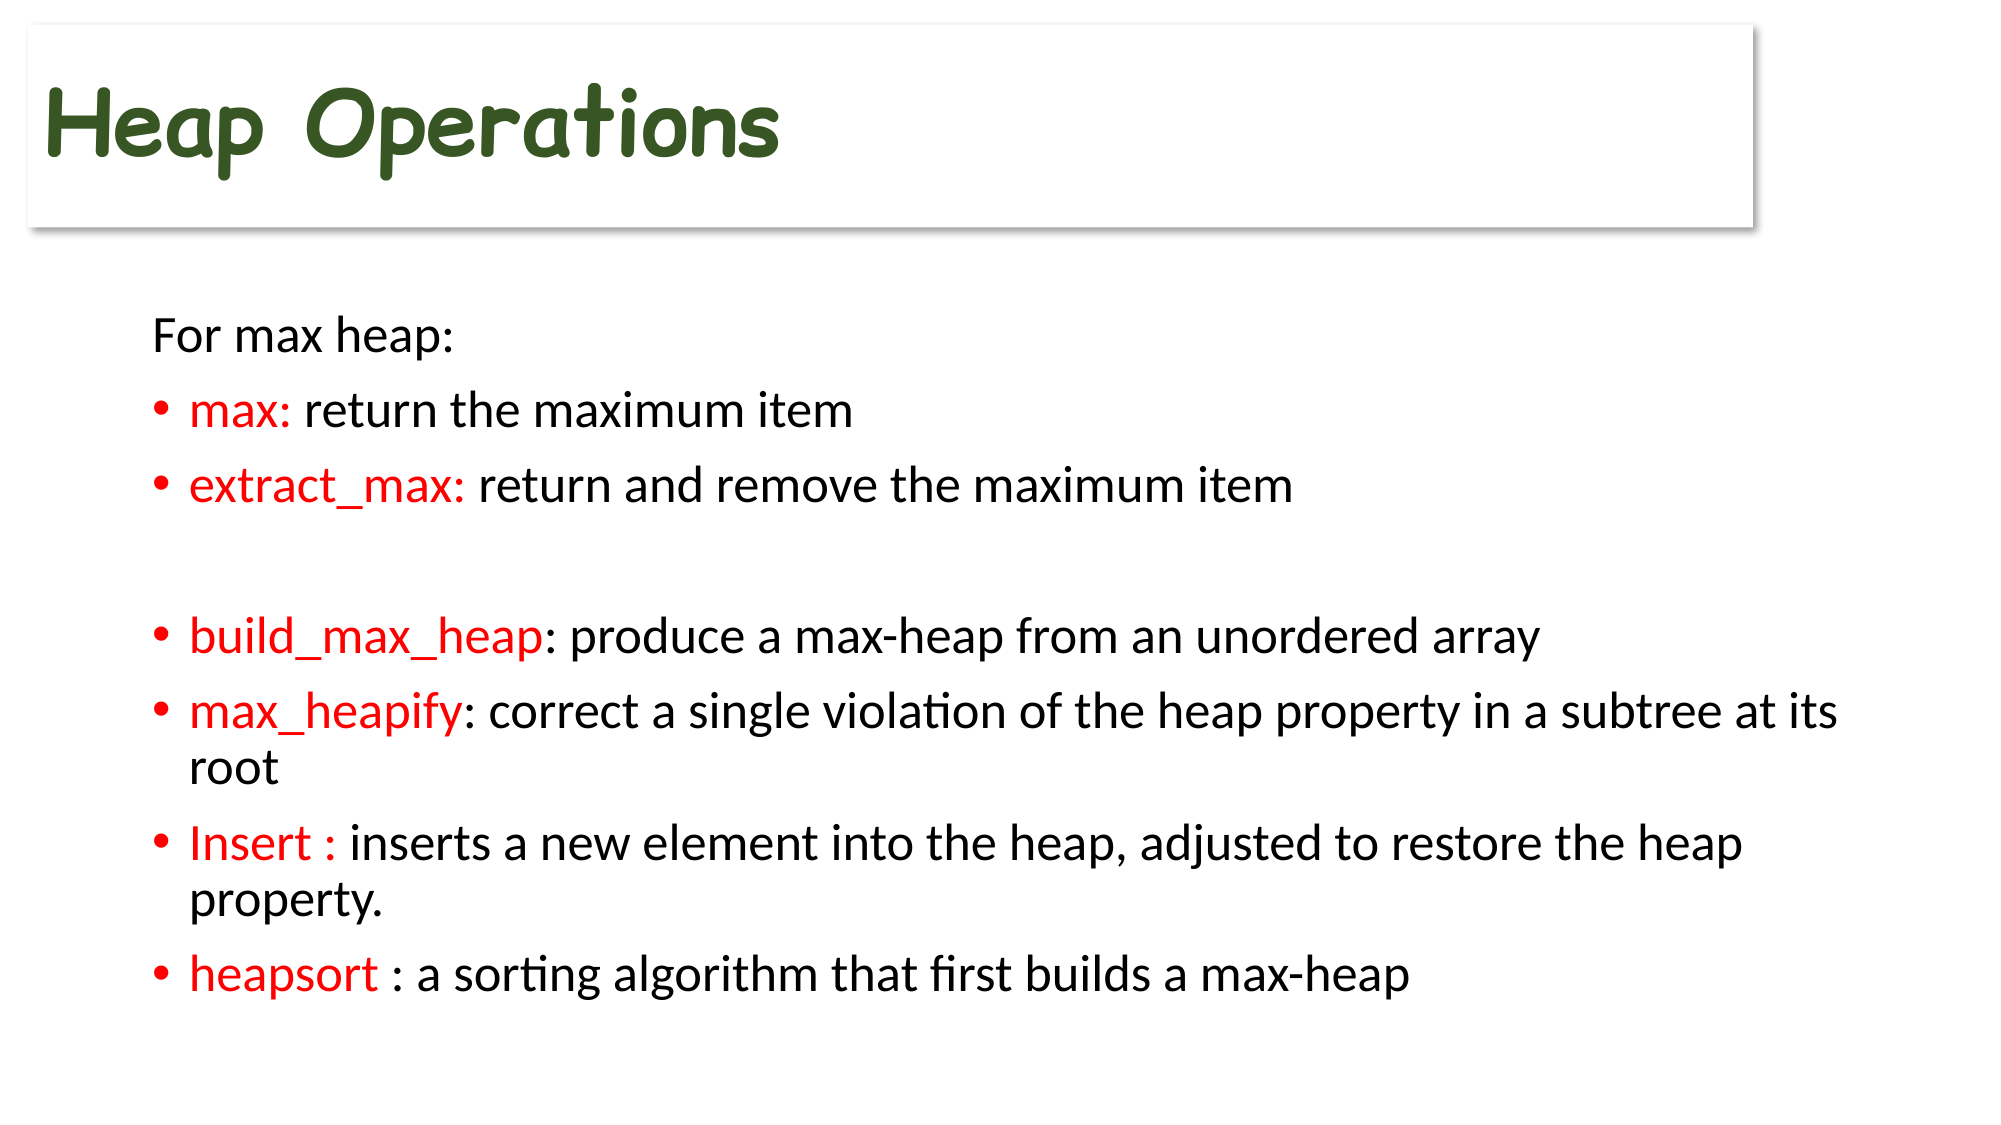

# Heap Operations
For max heap:
max: return the maximum item
extract_max: return and remove the maximum item

build_max_heap: produce a max-heap from an unordered array
max_heapify: correct a single violation of the heap property in a subtree at its root
Insert : inserts a new element into the heap, adjusted to restore the heap property.
heapsort : a sorting algorithm that first builds a max-heap